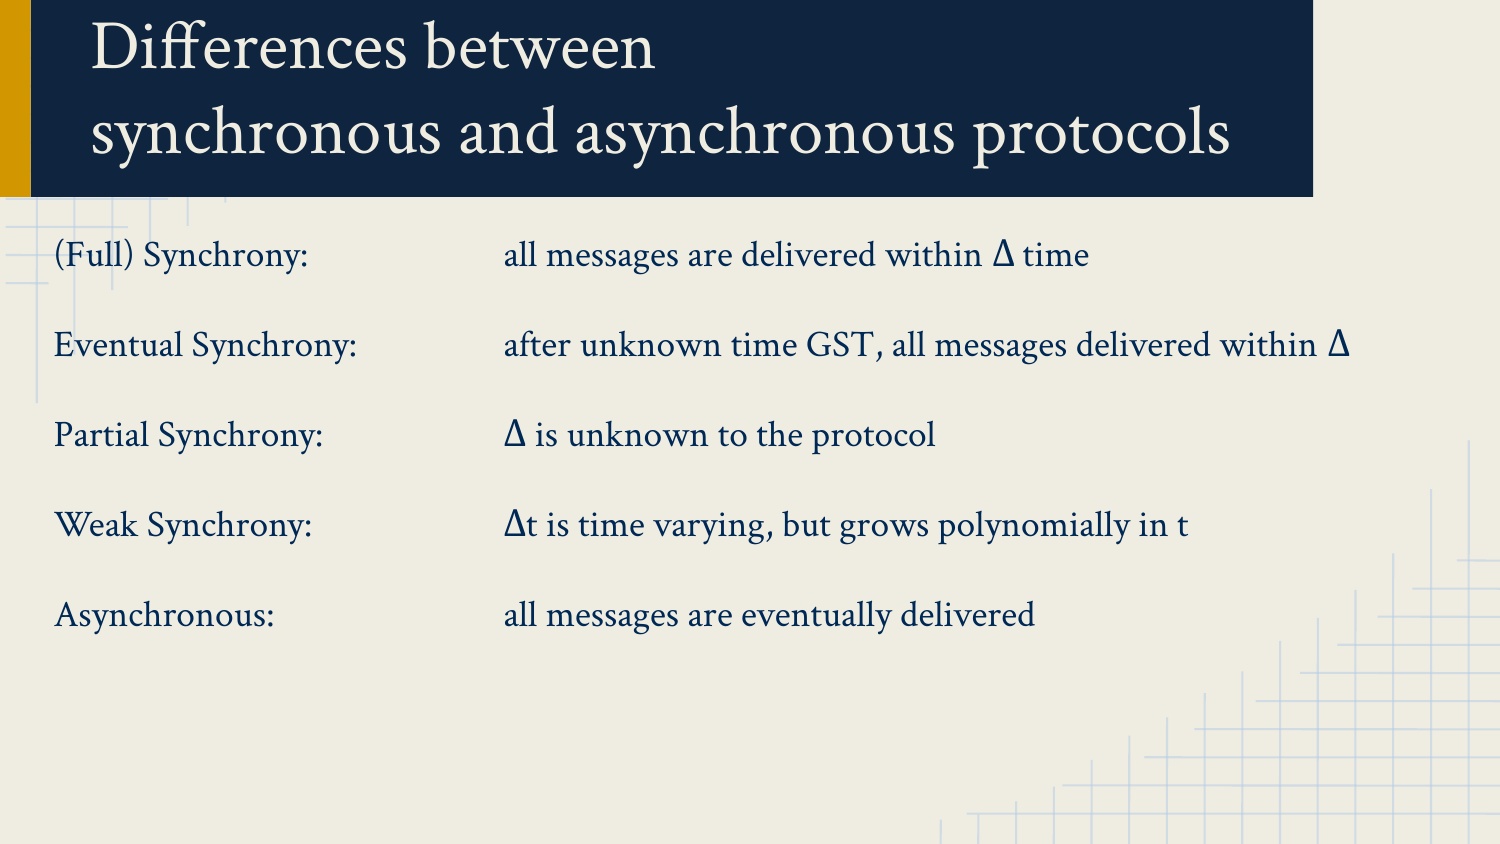

# Differences between
synchronous and asynchronous protocols
(Full) Synchrony: 		all messages are delivered within Δ time

Eventual Synchrony: 	after unknown time GST, all messages delivered within Δ

Partial Synchrony: 		Δ is unknown to the protocol

Weak Synchrony: 		Δt is time varying, but grows polynomially in t

Asynchronous: 		all messages are eventually delivered